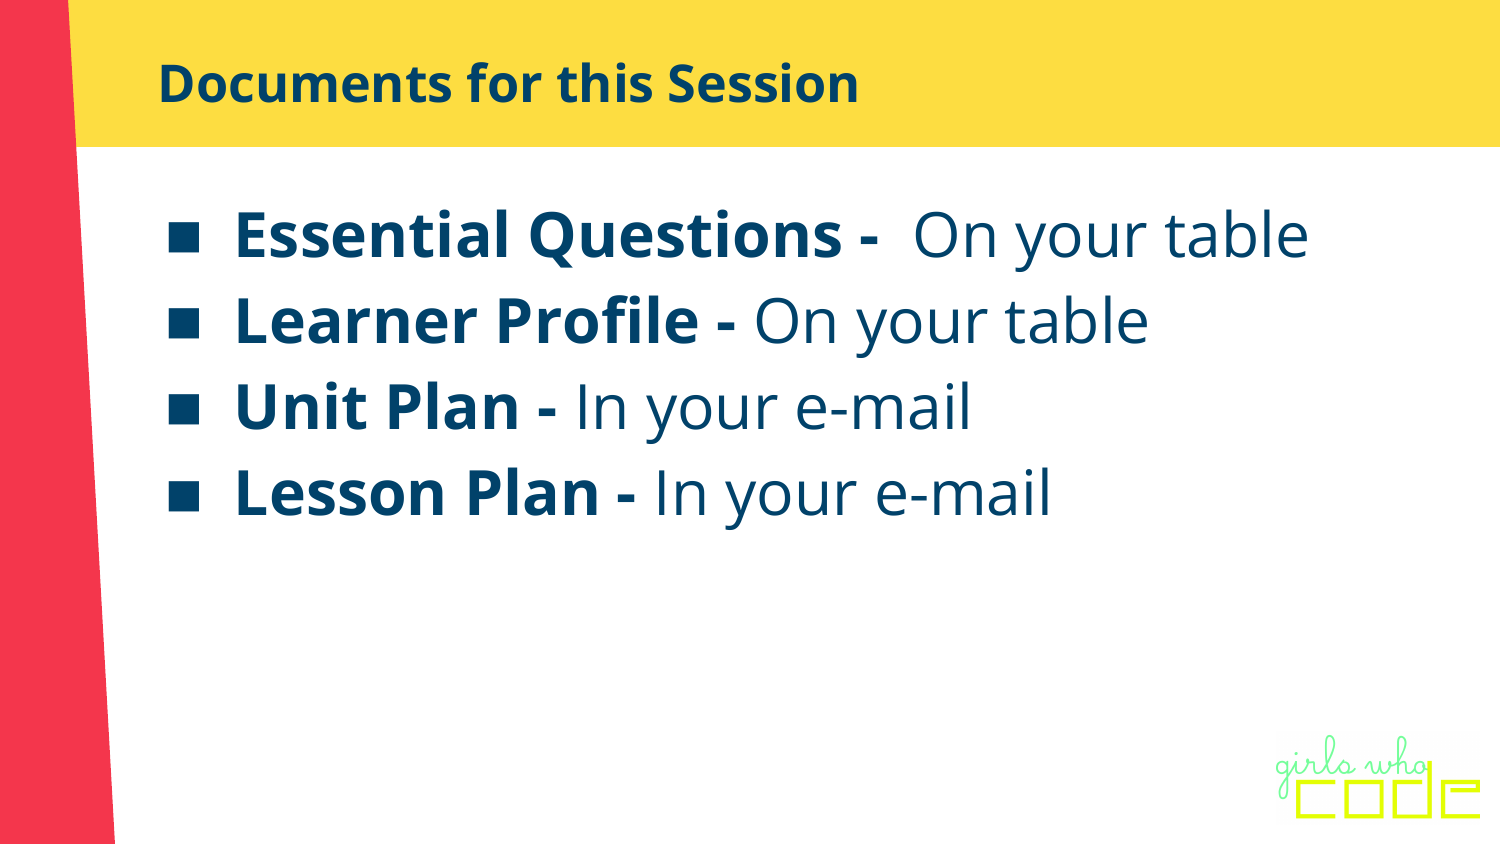

# Documents for this Session
Essential Questions -  On your table
Learner Profile - On your table
Unit Plan - In your e-mail
Lesson Plan - In your e-mail